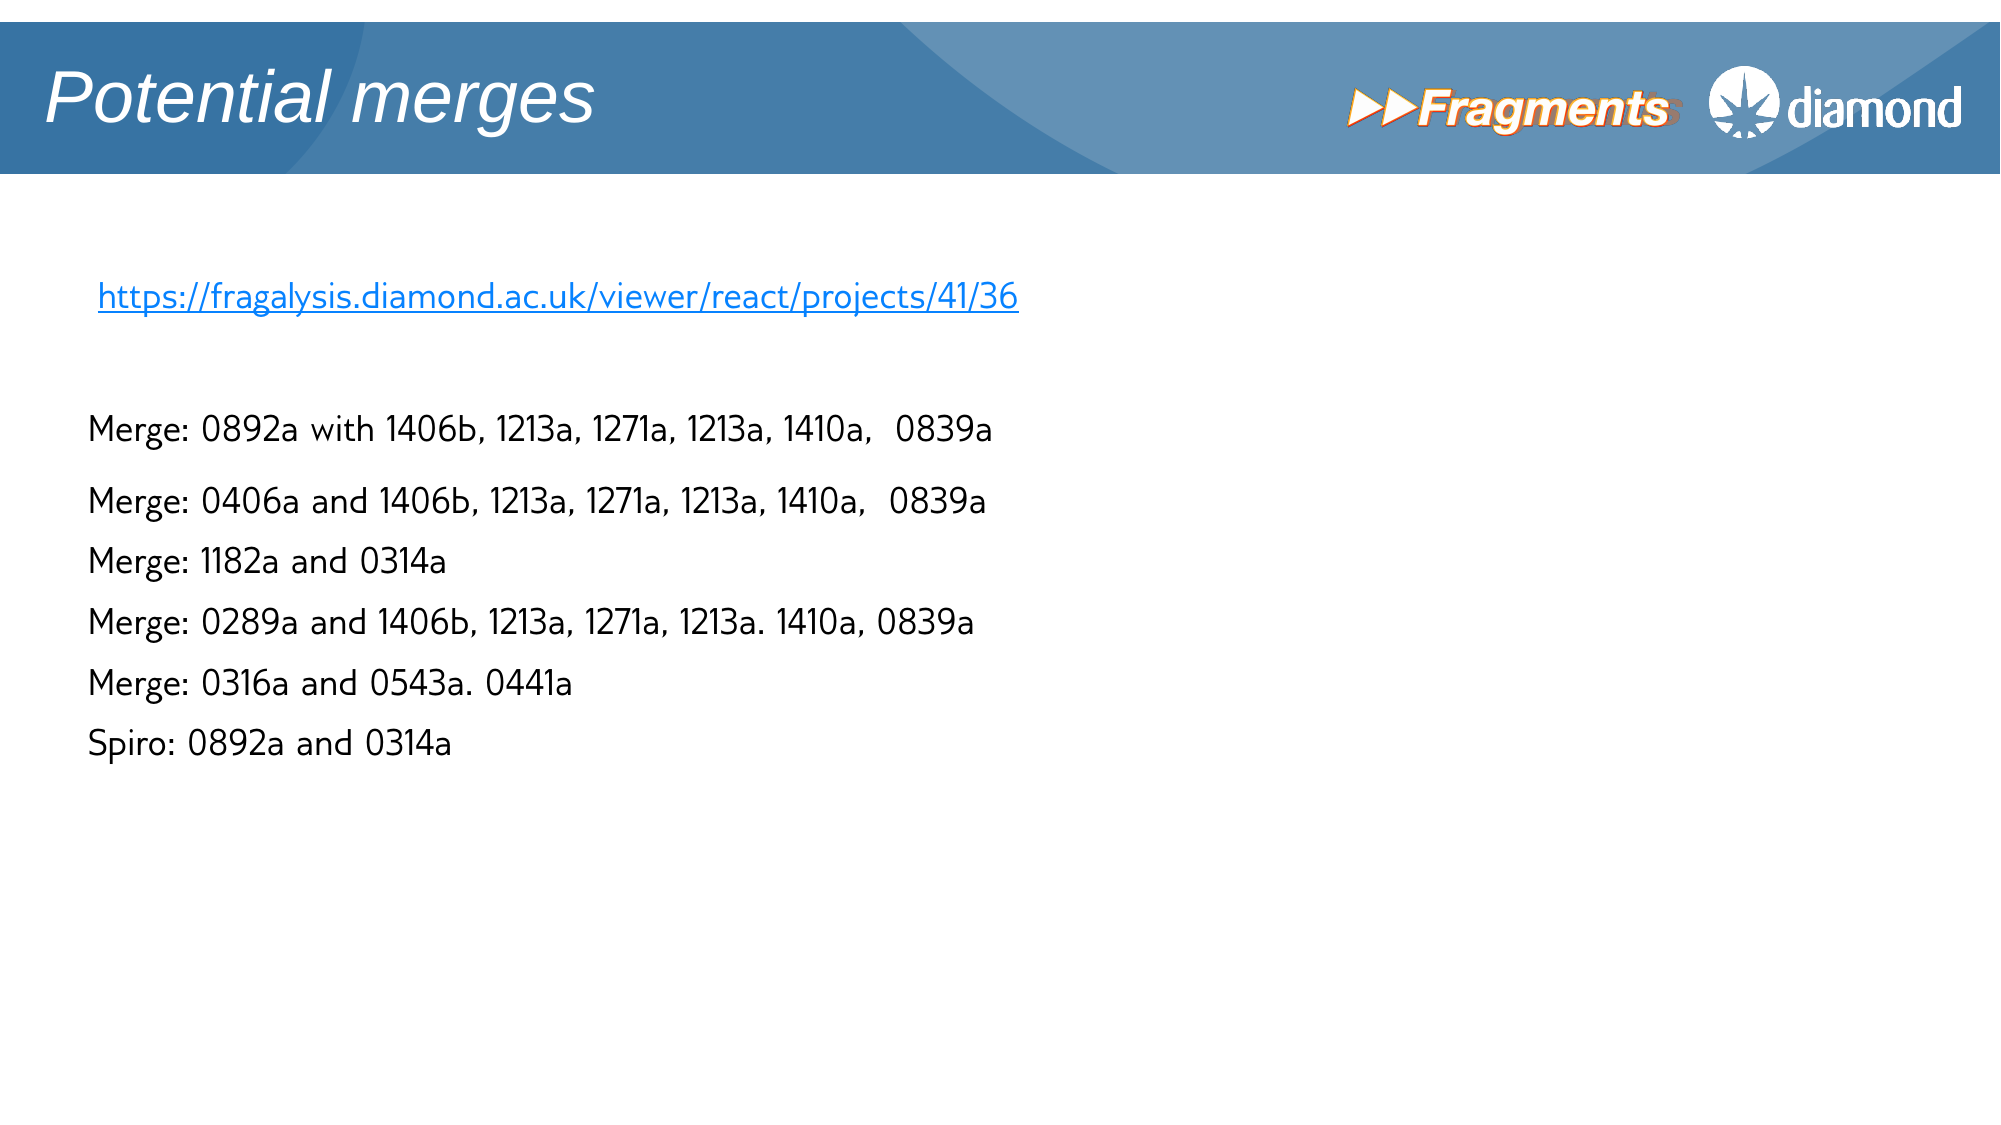

# Potential merges
https://fragalysis.diamond.ac.uk/viewer/react/projects/41/36
Merge: 0892a with 1406b, 1213a, 1271a, 1213a, 1410a,  0839a
Merge: 0406a and 1406b, 1213a, 1271a, 1213a, 1410a,  0839a
Merge: 1182a and 0314a
Merge: 0289a and 1406b, 1213a, 1271a, 1213a. 1410a, 0839a
Merge: 0316a and 0543a. 0441a
Spiro: 0892a and 0314a